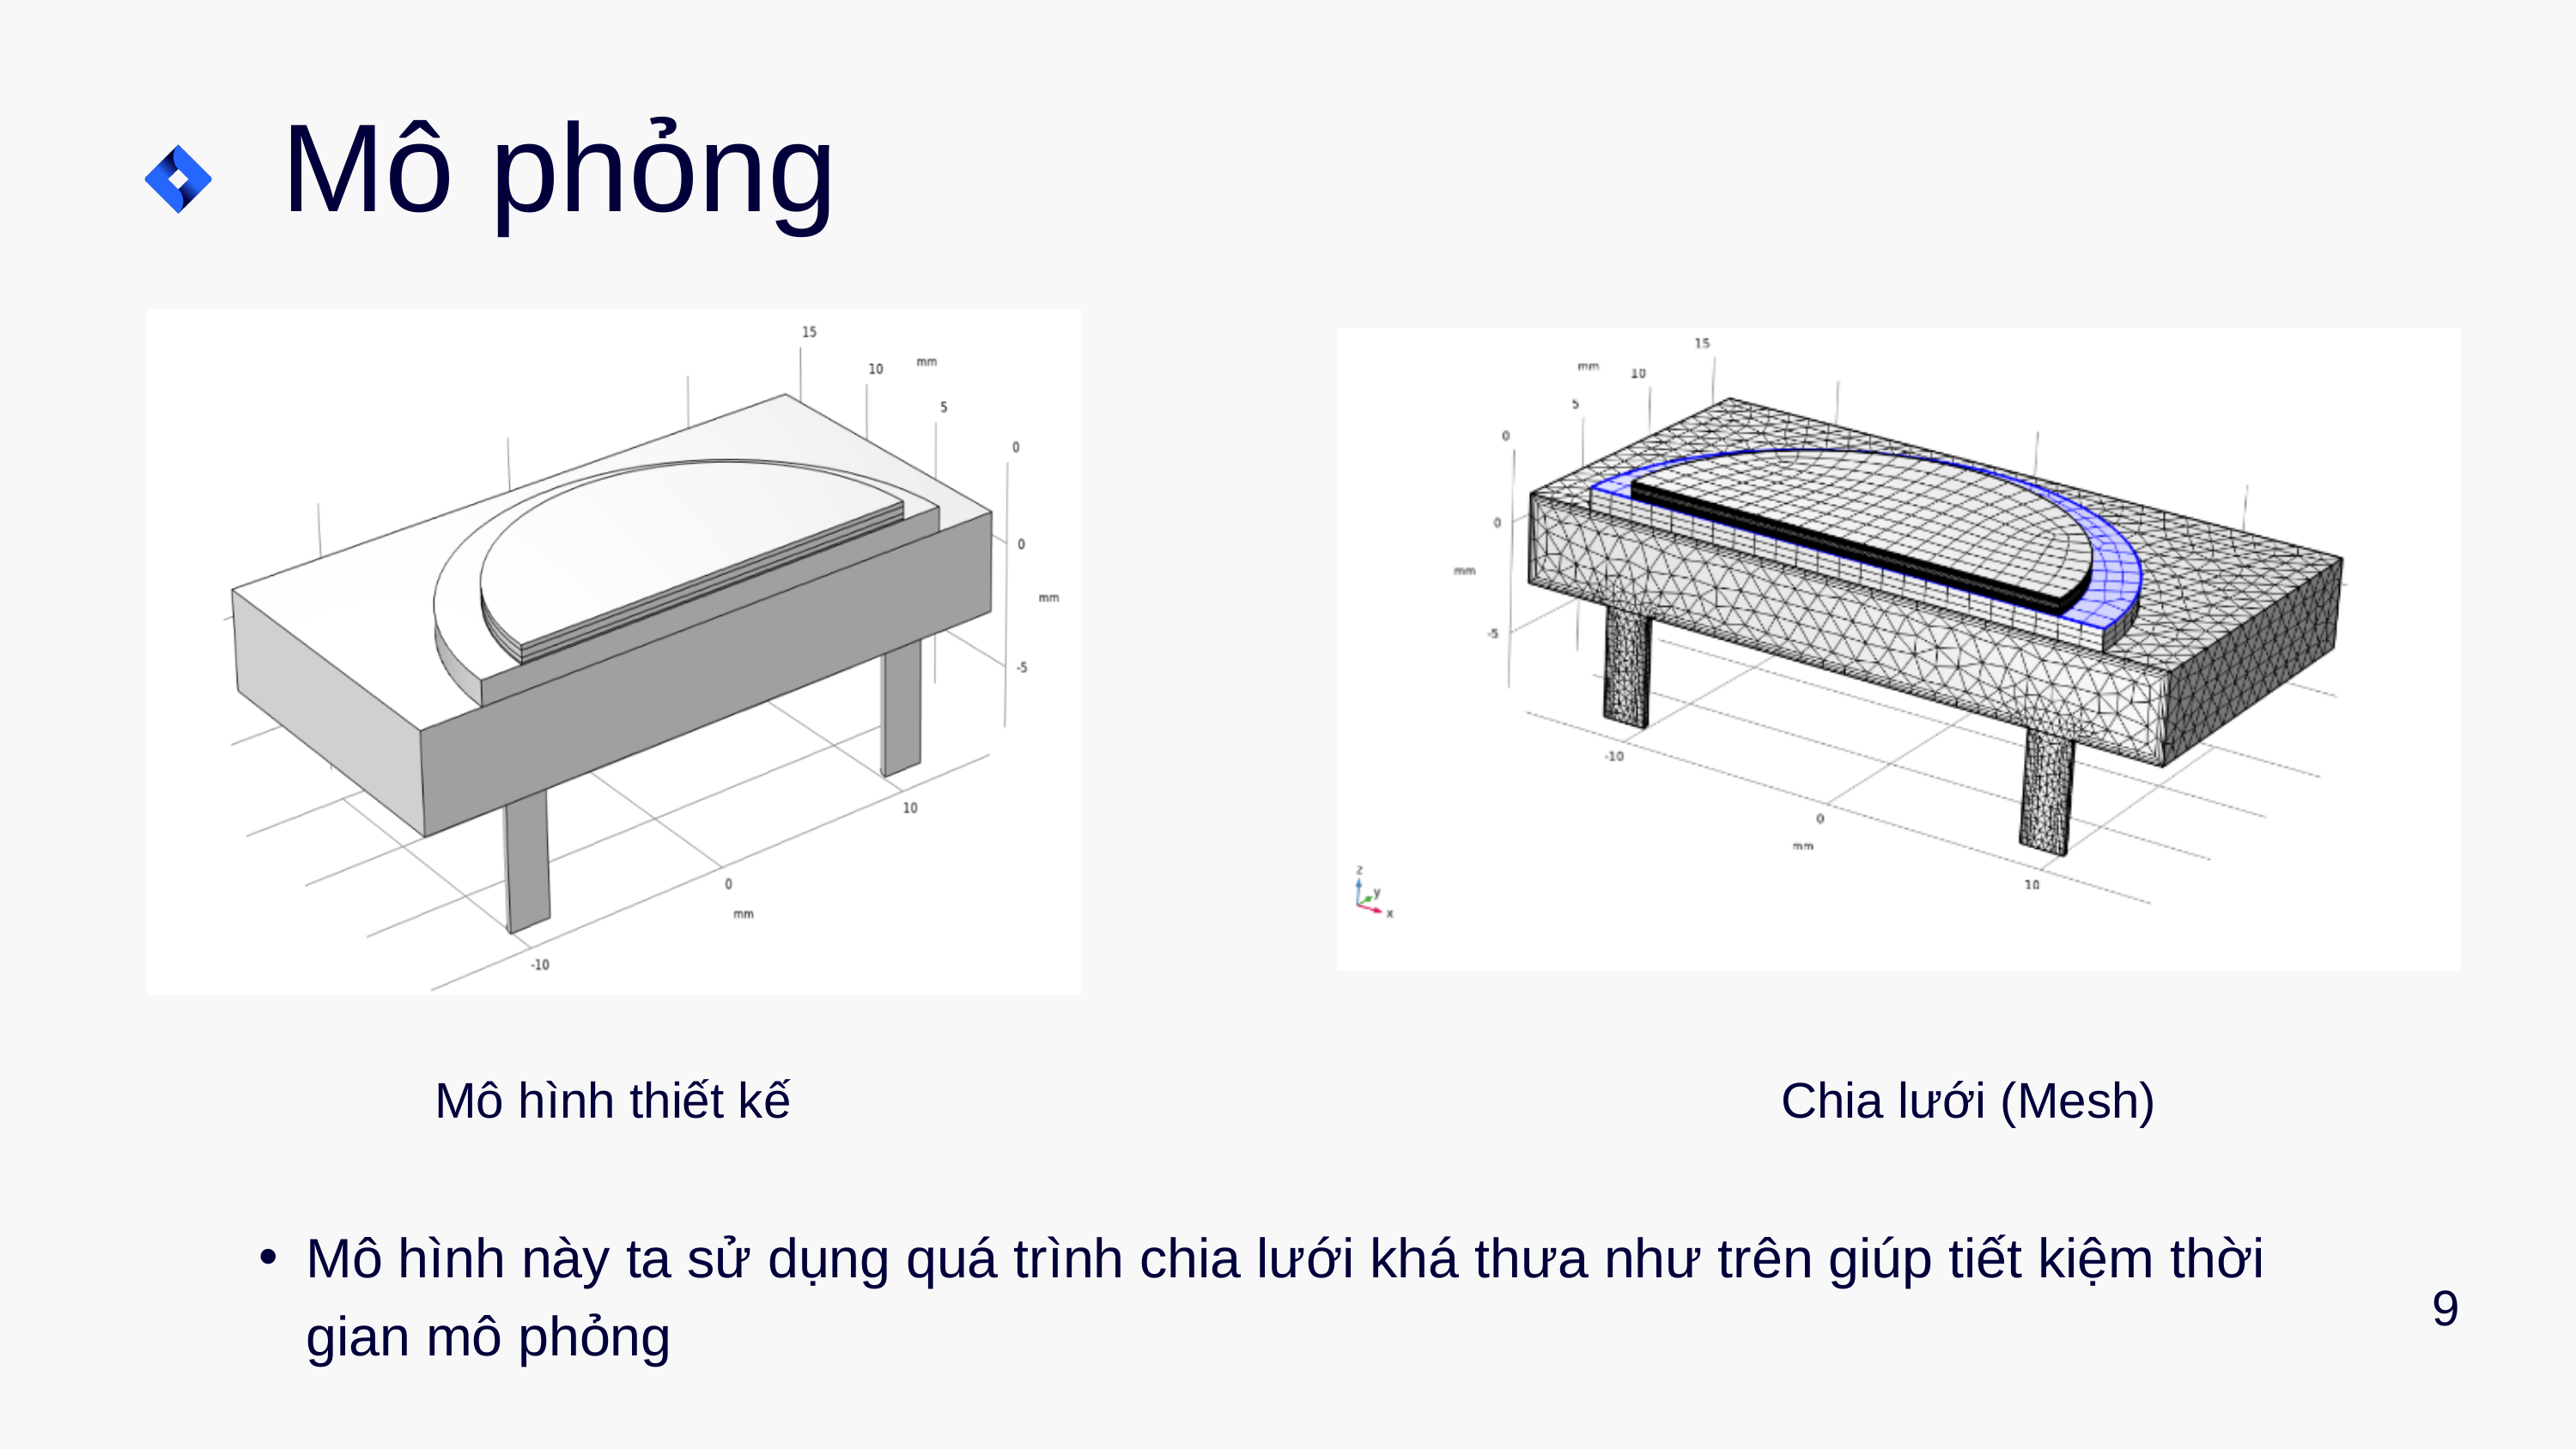

Mô phỏng

Mô hình thiết kế
Chia lưới (Mesh)
Mô hình này ta sử dụng quá trình chia lưới khá thưa như trên giúp tiết kiệm thời gian mô phỏng
9